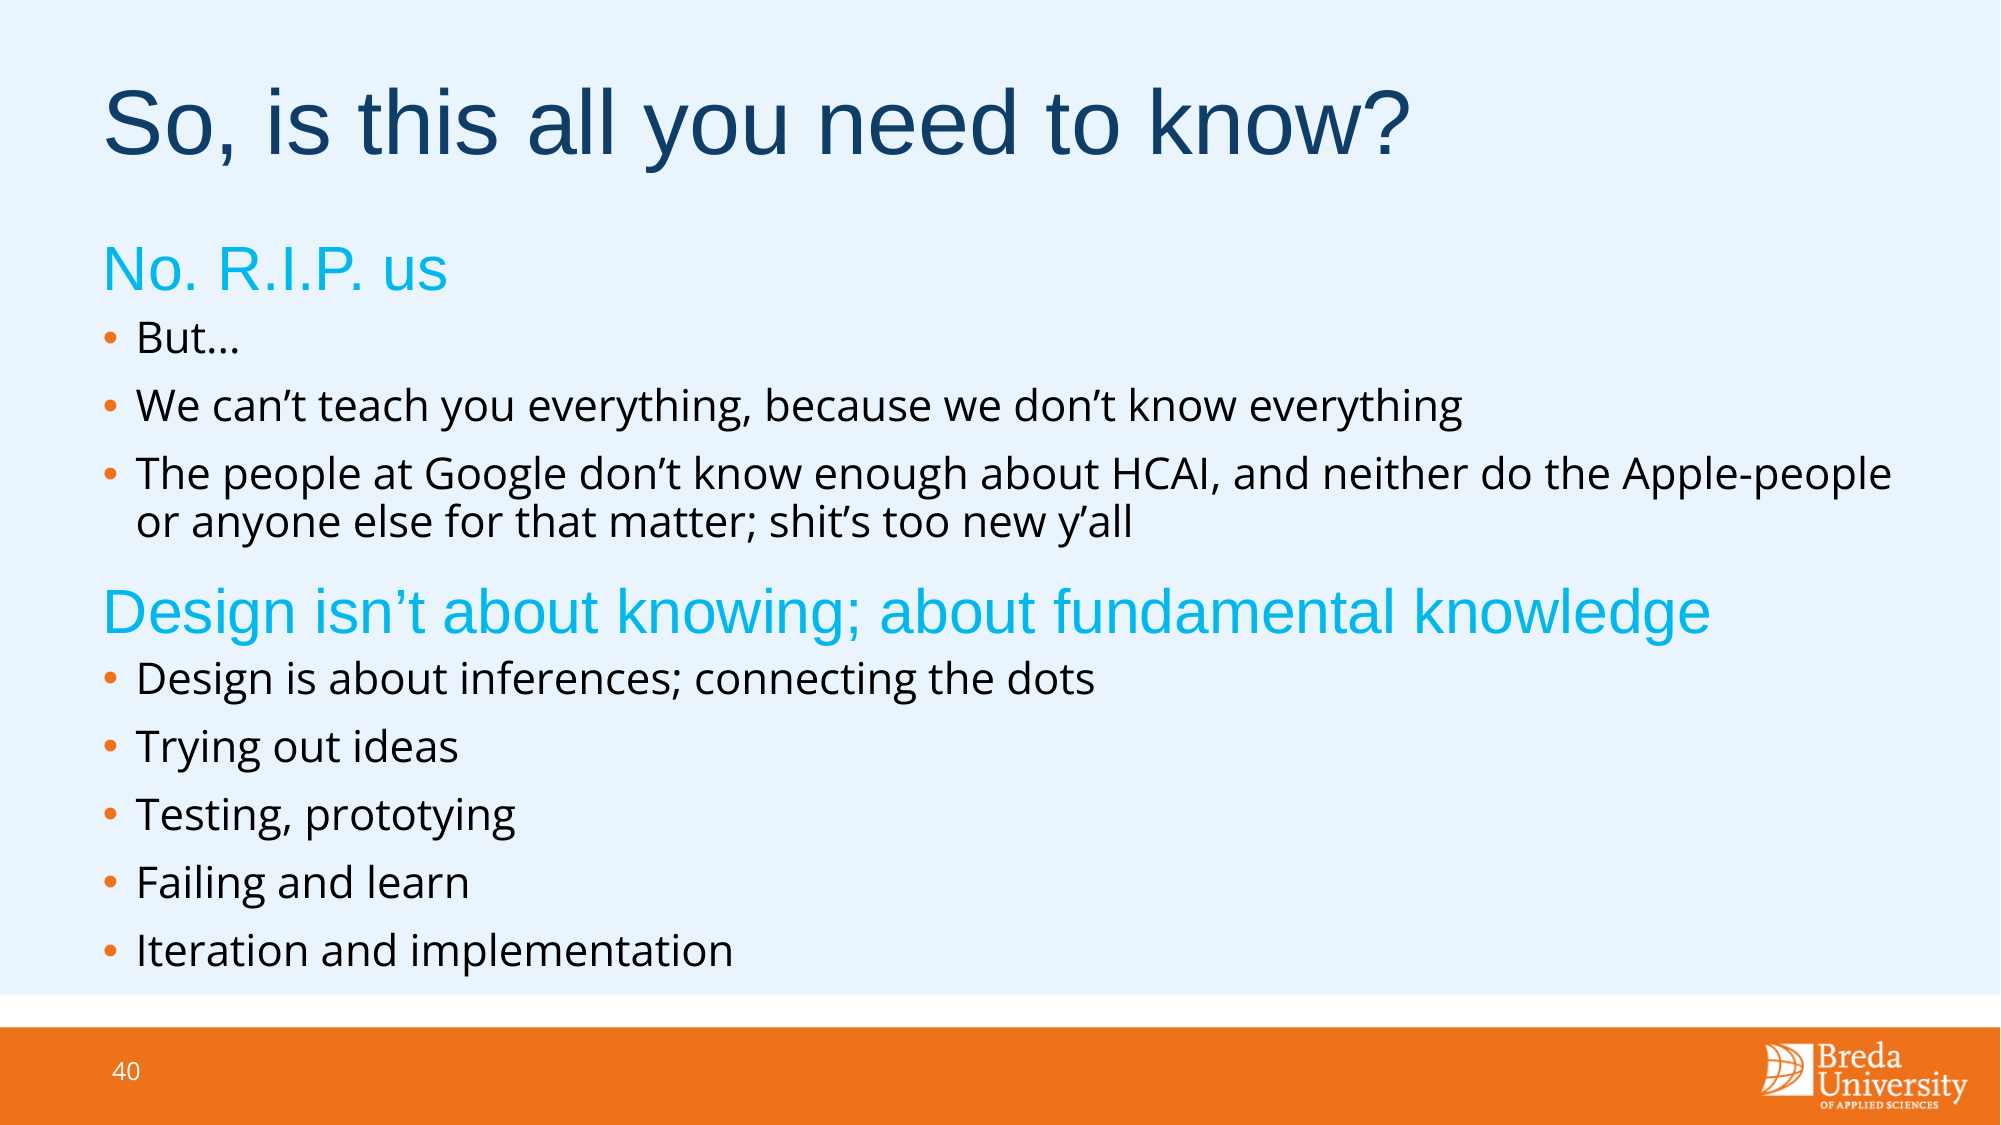

# So, is this all you need to know?
No. R.I.P. us
But...
We can’t teach you everything, because we don’t know everything
The people at Google don’t know enough about HCAI, and neither do the Apple-people or anyone else for that matter; shit’s too new y’all
Design isn’t about knowing; about fundamental knowledge
Design is about inferences; connecting the dots
Trying out ideas
Testing, prototying
Failing and learn
Iteration and implementation
40